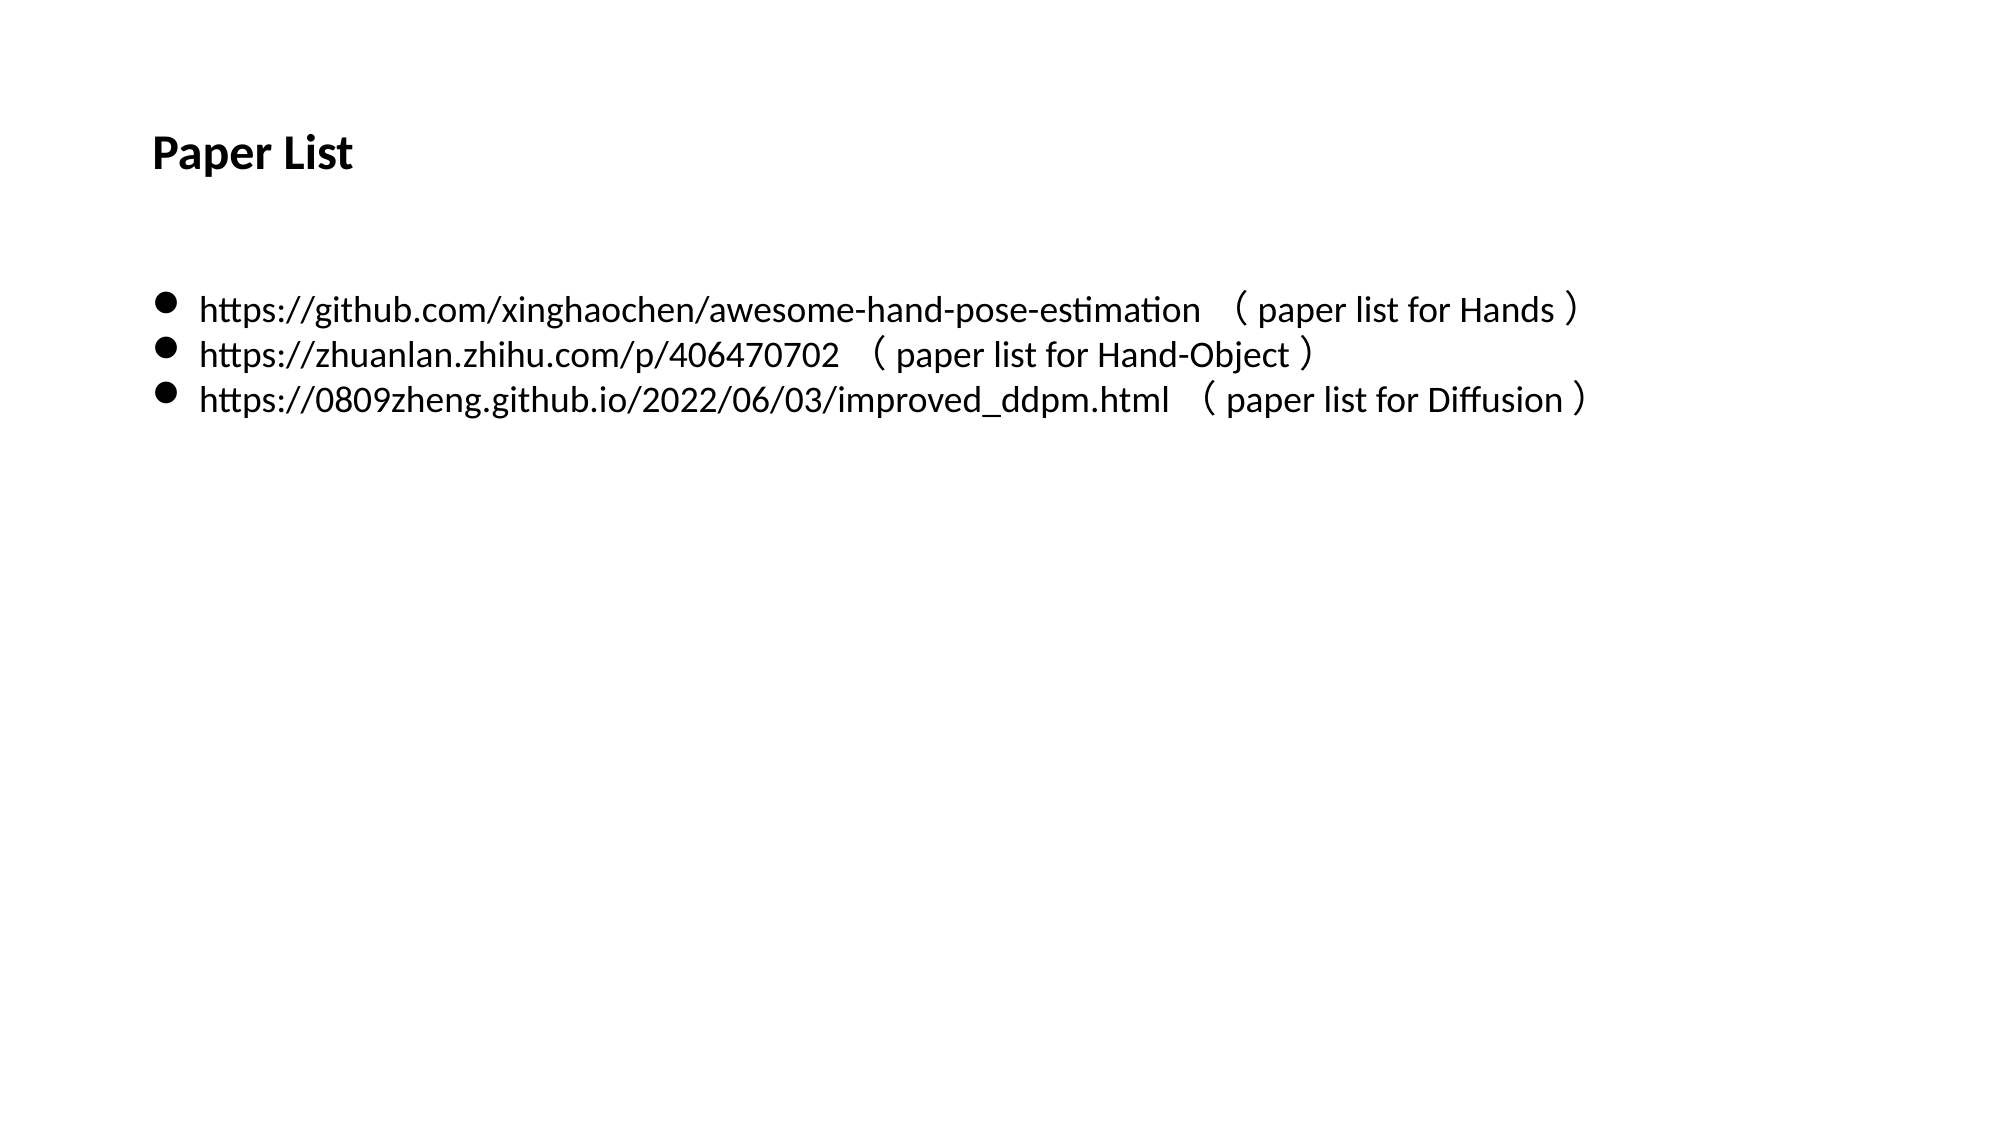

#
Paper List
https://github.com/xinghaochen/awesome-hand-pose-estimation（paper list for Hands）
https://zhuanlan.zhihu.com/p/406470702（paper list for Hand-Object）
https://0809zheng.github.io/2022/06/03/improved_ddpm.html（paper list for Diffusion）